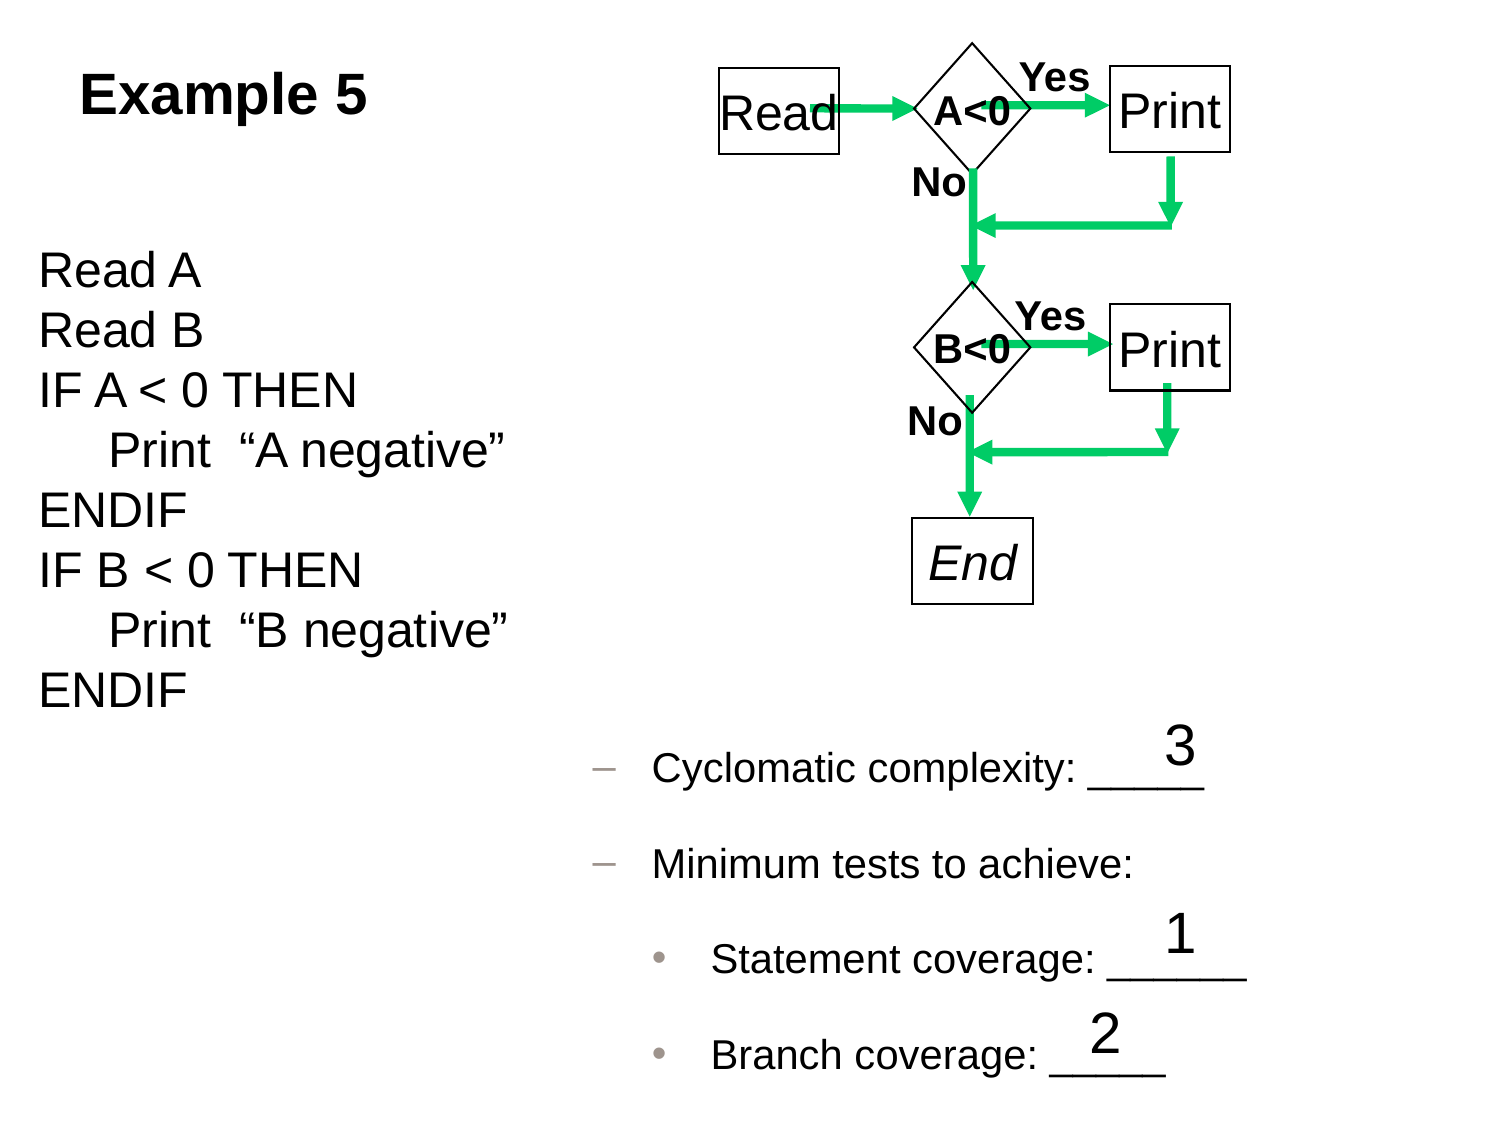

Yes
A<0
Print

# Example 5
Read

No

Read A
Read B
IF A < 0 THEN
     Print  “A negative”
ENDIF
IF B < 0 THEN
     Print  “B negative”
ENDIF
Yes
B<0
Print

No

End
3
Cyclomatic complexity: _____
Minimum tests to achieve:
Statement coverage: ______
Branch coverage: _____
1
2